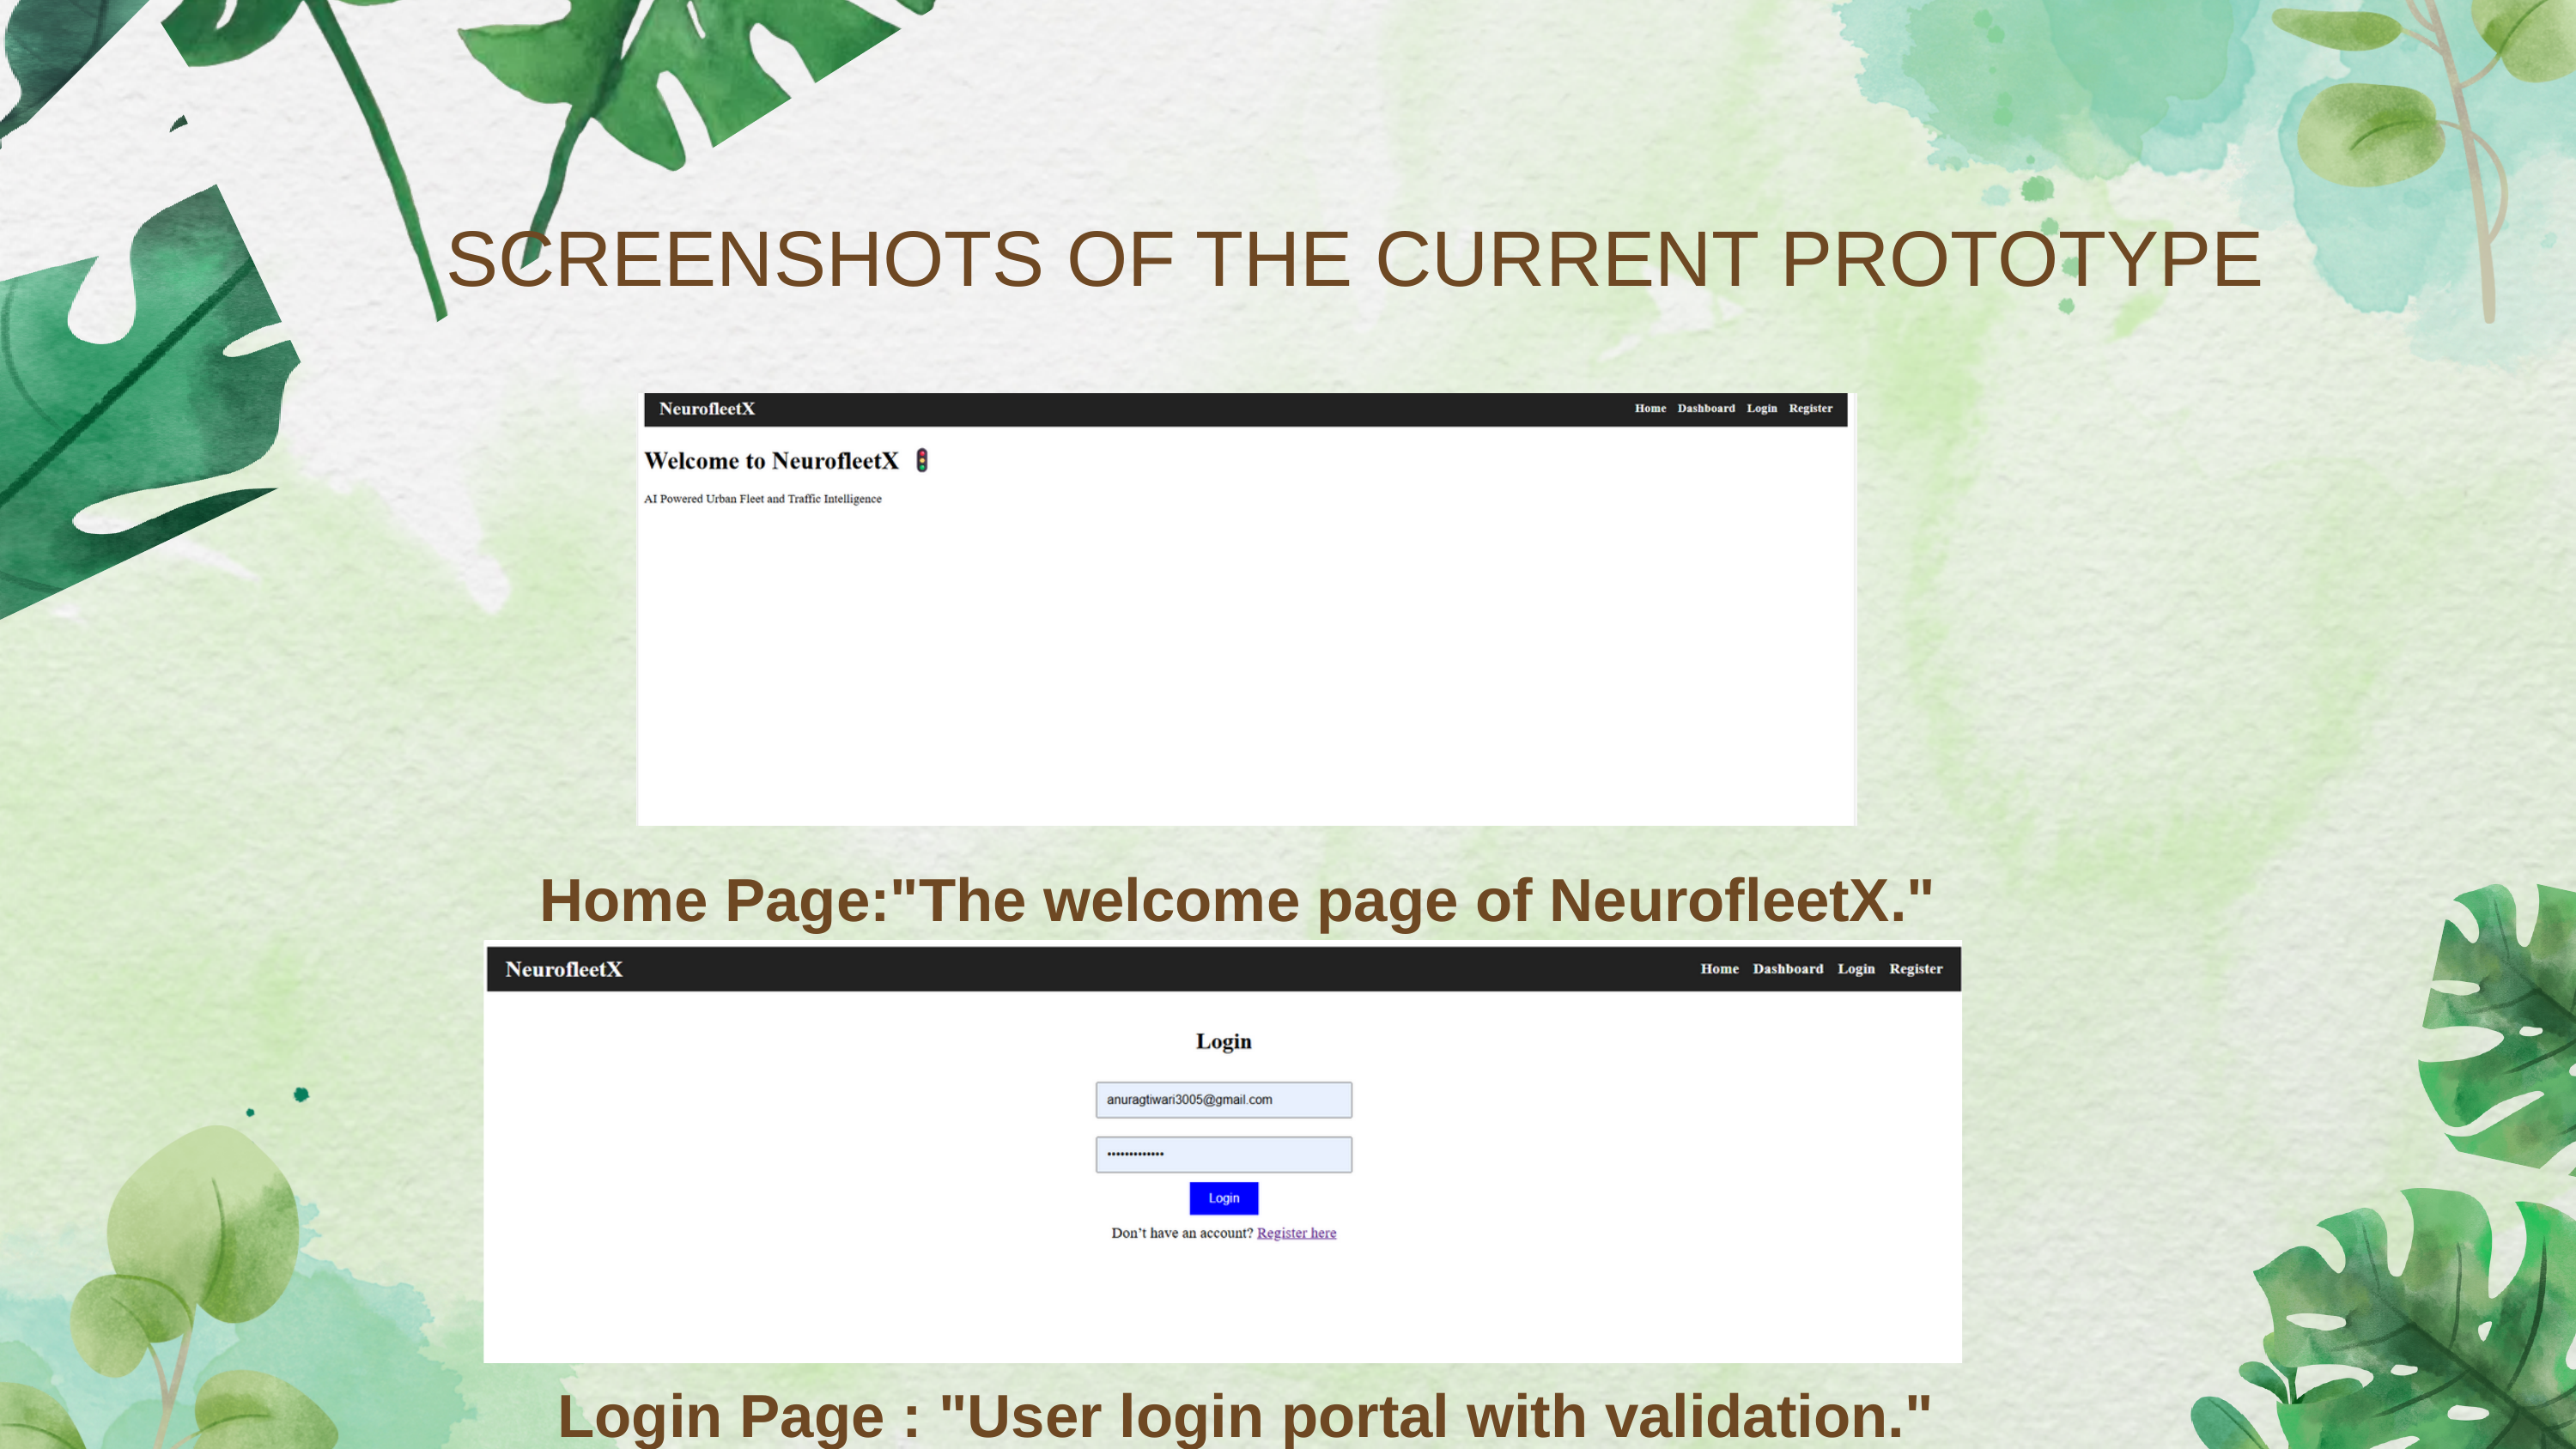

SCREENSHOTS OF THE CURRENT PROTOTYPE

Home Page:"The welcome page of NeurofleetX."

Login Page : "User login portal with validation."